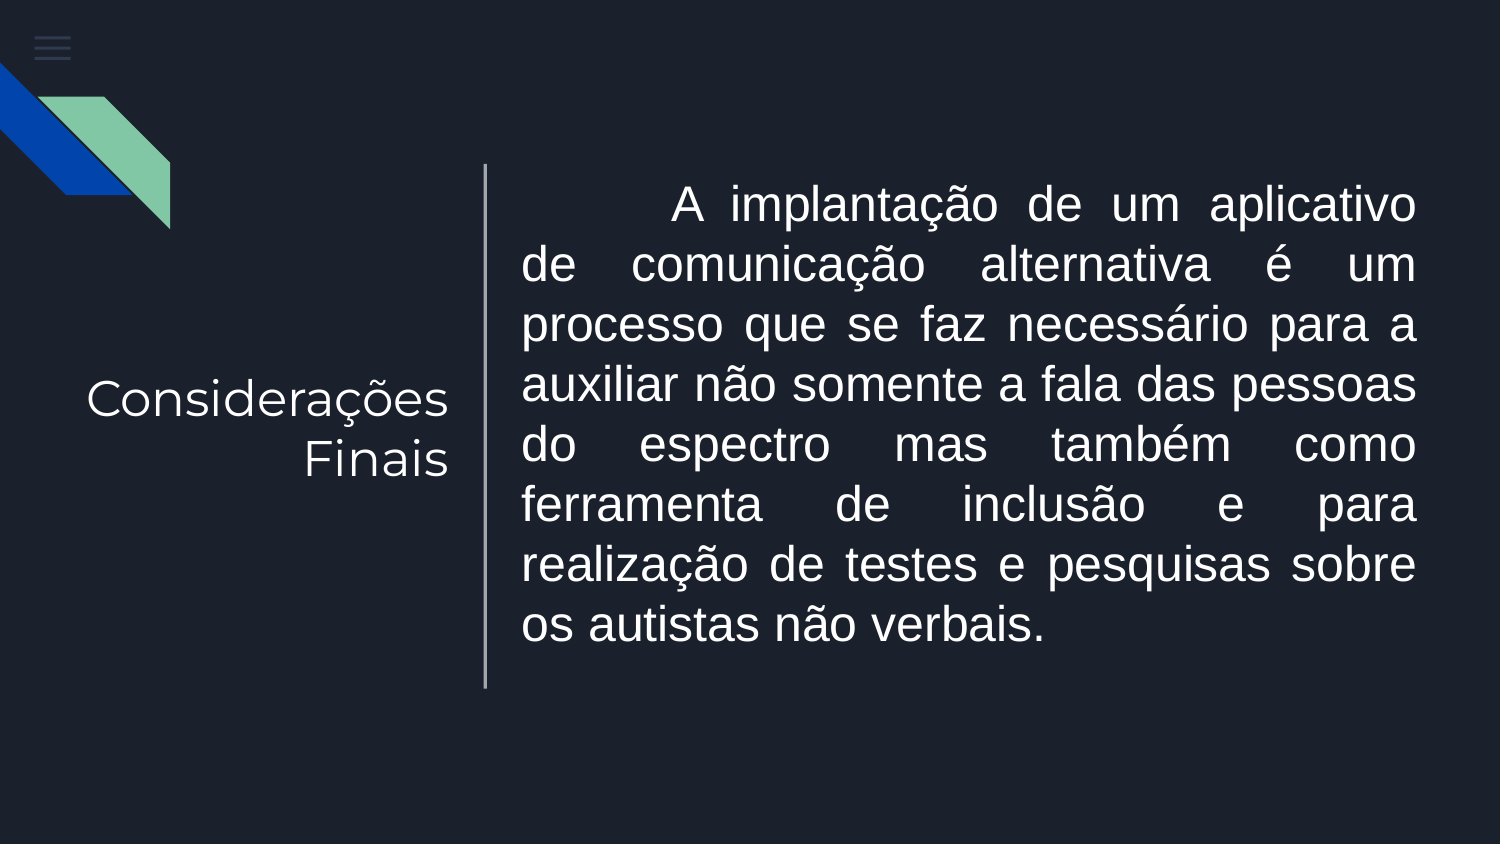

A implantação de um aplicativo de comunicação alternativa é um processo que se faz necessário para a auxiliar não somente a fala das pessoas do espectro mas também como ferramenta de inclusão e para realização de testes e pesquisas sobre os autistas não verbais.

# Considerações Finais